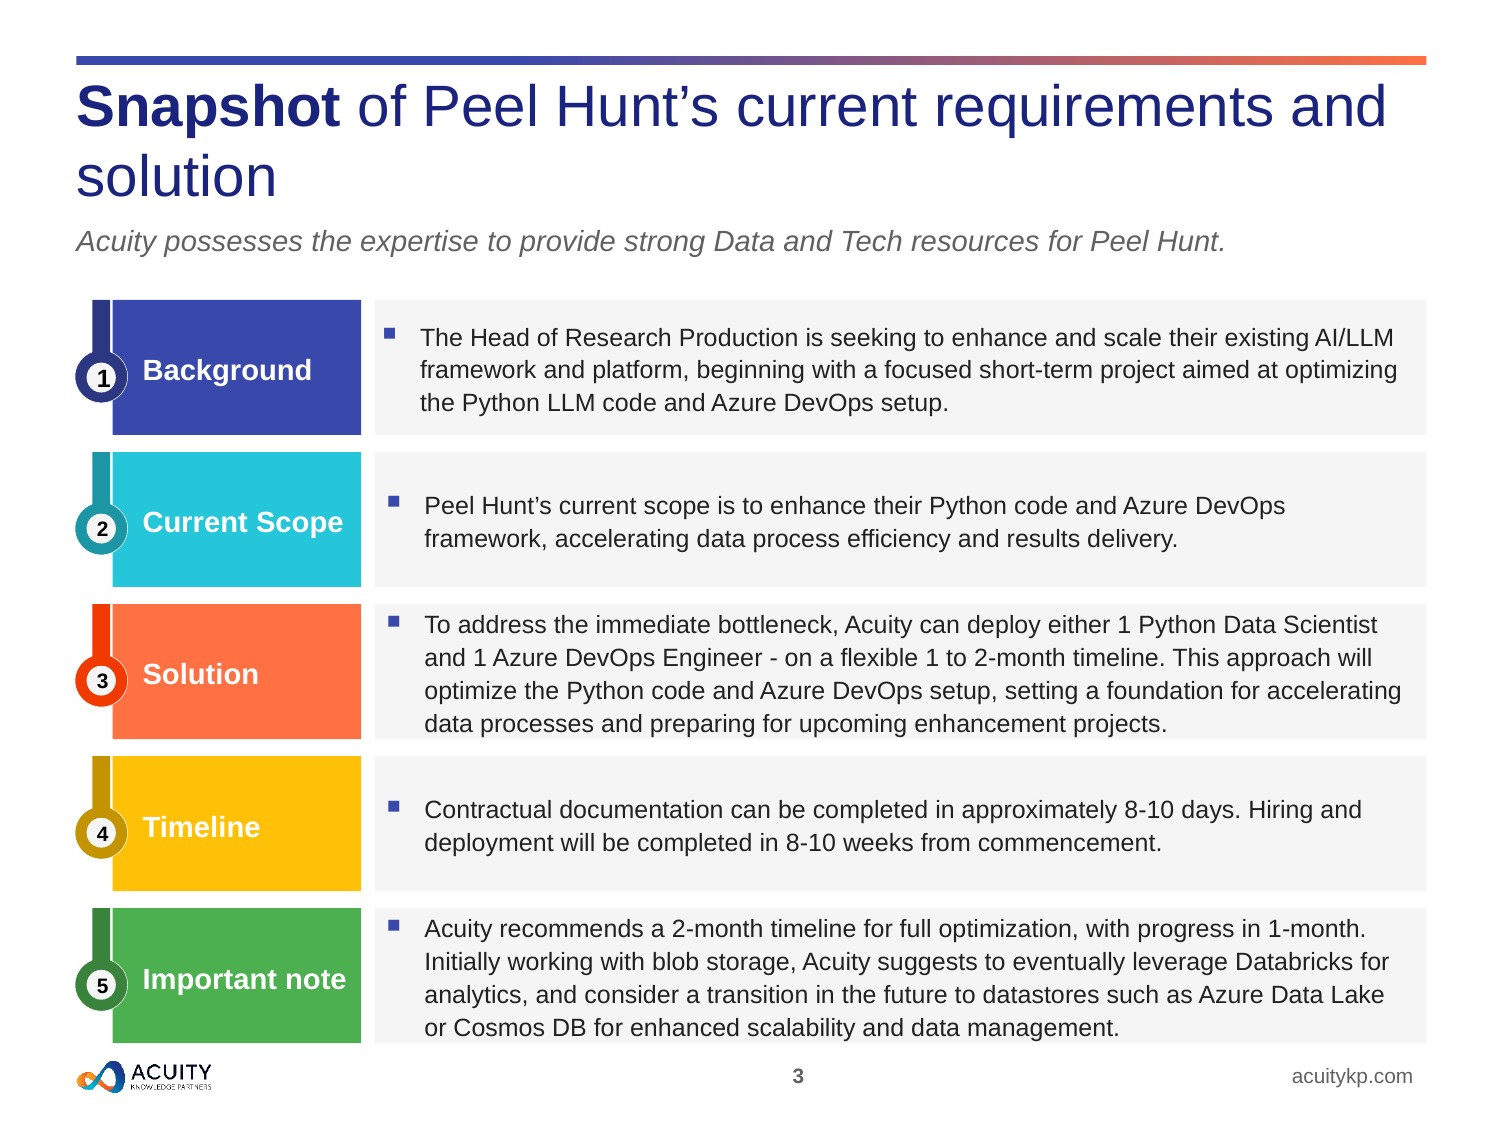

# Snapshot of Peel Hunt’s current requirements and solution
Acuity possesses the expertise to provide strong Data and Tech resources for Peel Hunt.

Background
The Head of Research Production is seeking to enhance and scale their existing AI/LLM framework and platform, beginning with a focused short-term project aimed at optimizing the Python LLM code and Azure DevOps setup.

1

Current Scope
Peel Hunt’s current scope is to enhance their Python code and Azure DevOps framework, accelerating data process efficiency and results delivery.

2

Solution
To address the immediate bottleneck, Acuity can deploy either 1 Python Data Scientist and 1 Azure DevOps Engineer - on a flexible 1 to 2-month timeline. This approach will optimize the Python code and Azure DevOps setup, setting a foundation for accelerating data processes and preparing for upcoming enhancement projects.

3

Timeline
Contractual documentation can be completed in approximately 8-10 days. Hiring and deployment will be completed in 8-10 weeks from commencement.

4

Important note
Acuity recommends a 2-month timeline for full optimization, with progress in 1-month. Initially working with blob storage, Acuity suggests to eventually leverage Databricks for analytics, and consider a transition in the future to datastores such as Azure Data Lake or Cosmos DB for enhanced scalability and data management.

5